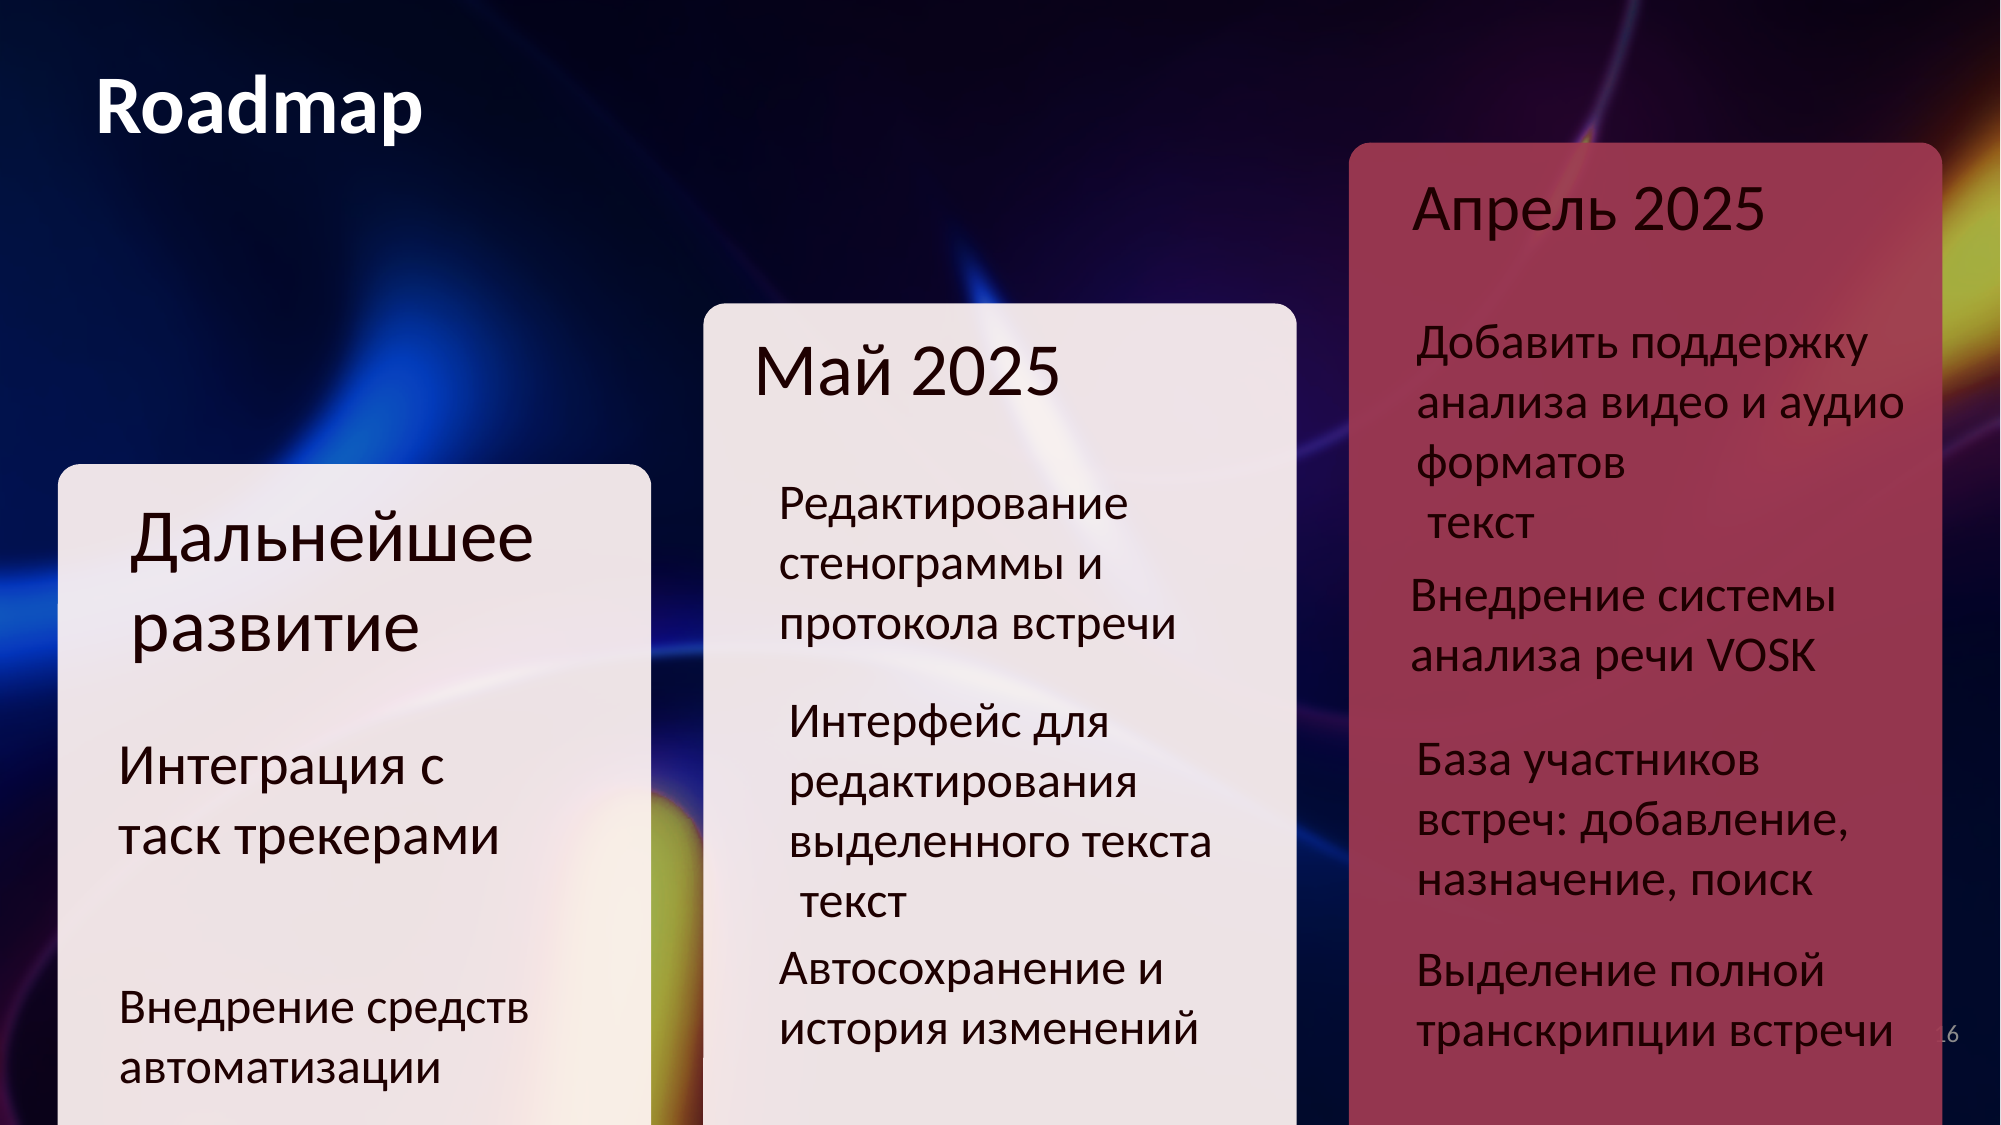

Roadmap

Апрель 2025

Добавить поддержку анализа видео и аудио форматов
 текст

Май 2025

Редактирование стенограммы и протокола встречи

Дальнейшее развитие

Внедрение системы анализа речи VOSK
Интерфейс для редактирования выделенного текста
 текст
База участников встреч: добавление, назначение, поиск
Интеграция с таск трекерами
Автосохранение и история изменений
Выделение полной транскрипции встречи
16
Внедрение средств автоматизации